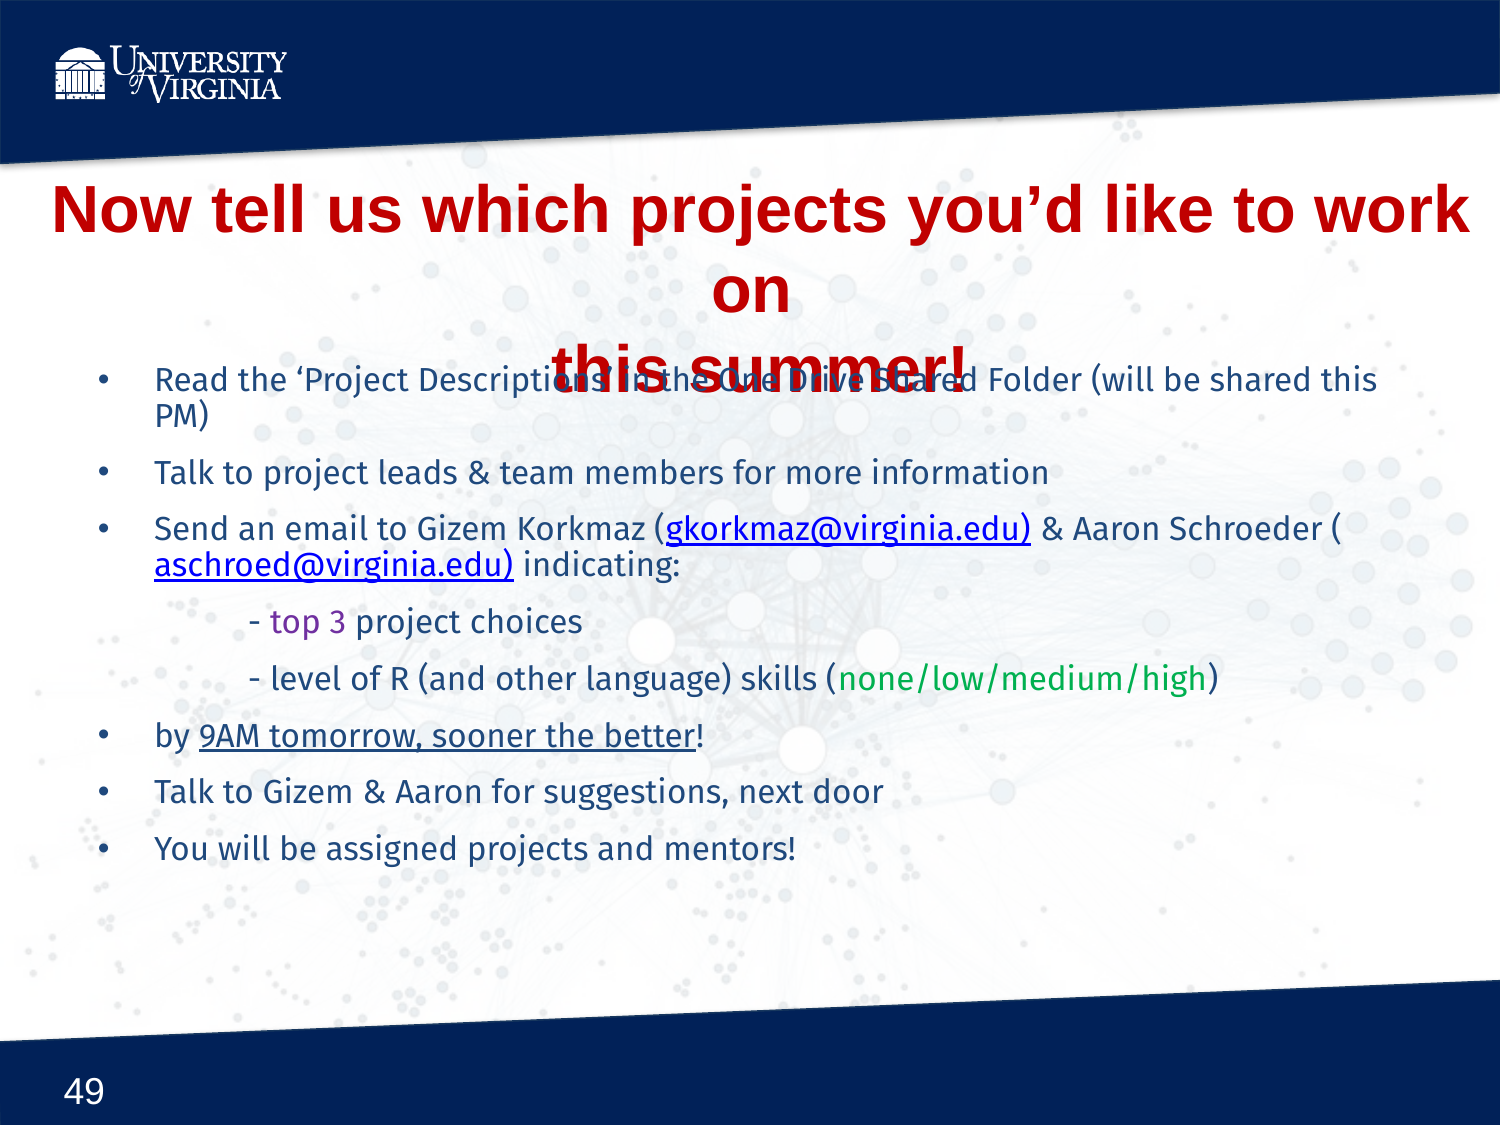

Now tell us which projects you’d like to work on
this summer!
Read the ‘Project Descriptions’ in the One Drive Shared Folder (will be shared this PM)
Talk to project leads & team members for more information
Send an email to Gizem Korkmaz (gkorkmaz@virginia.edu) & Aaron Schroeder (aschroed@virginia.edu) indicating:
	- top 3 project choices
	- level of R (and other language) skills (none/low/medium/high)
by 9AM tomorrow, sooner the better!
Talk to Gizem & Aaron for suggestions, next door
You will be assigned projects and mentors!
49